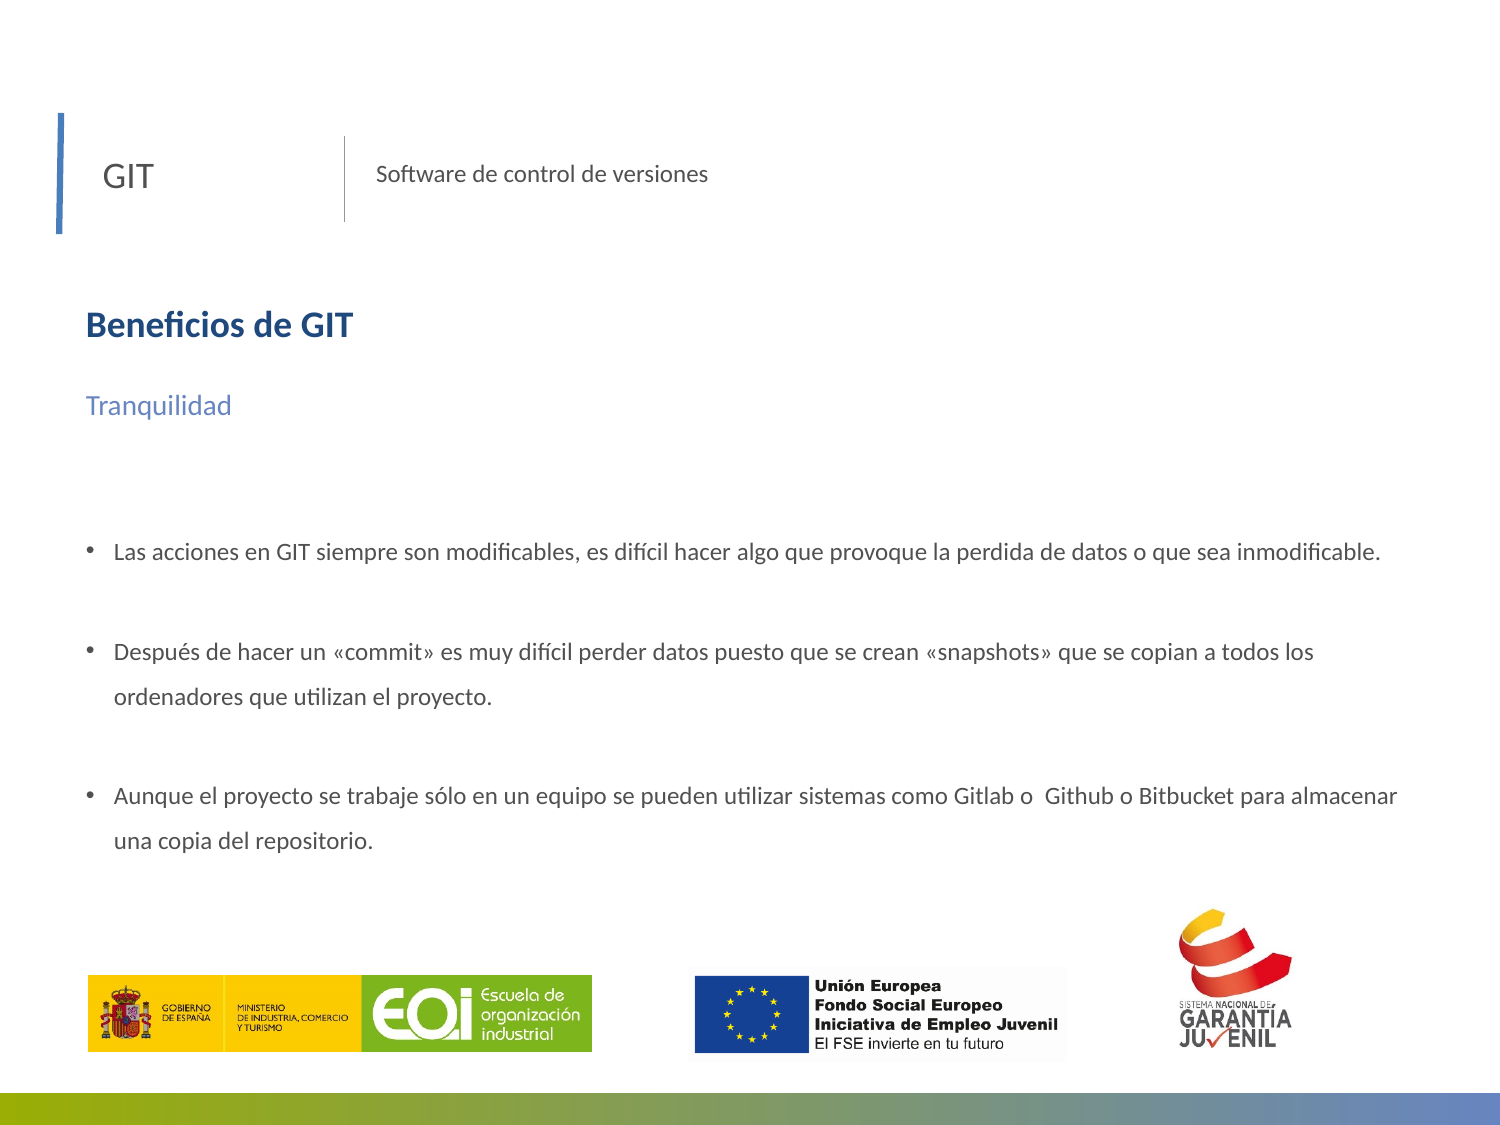

GIT
Software de control de versiones
Beneficios de GIT
Tranquilidad

Las acciones en GIT siempre son modificables, es difícil hacer algo que provoque la perdida de datos o que sea inmodificable.

Después de hacer un «commit» es muy difícil perder datos puesto que se crean «snapshots» que se copian a todos los ordenadores que utilizan el proyecto.

Aunque el proyecto se trabaje sólo en un equipo se pueden utilizar sistemas como Gitlab o  Github o Bitbucket para almacenar una copia del repositorio.